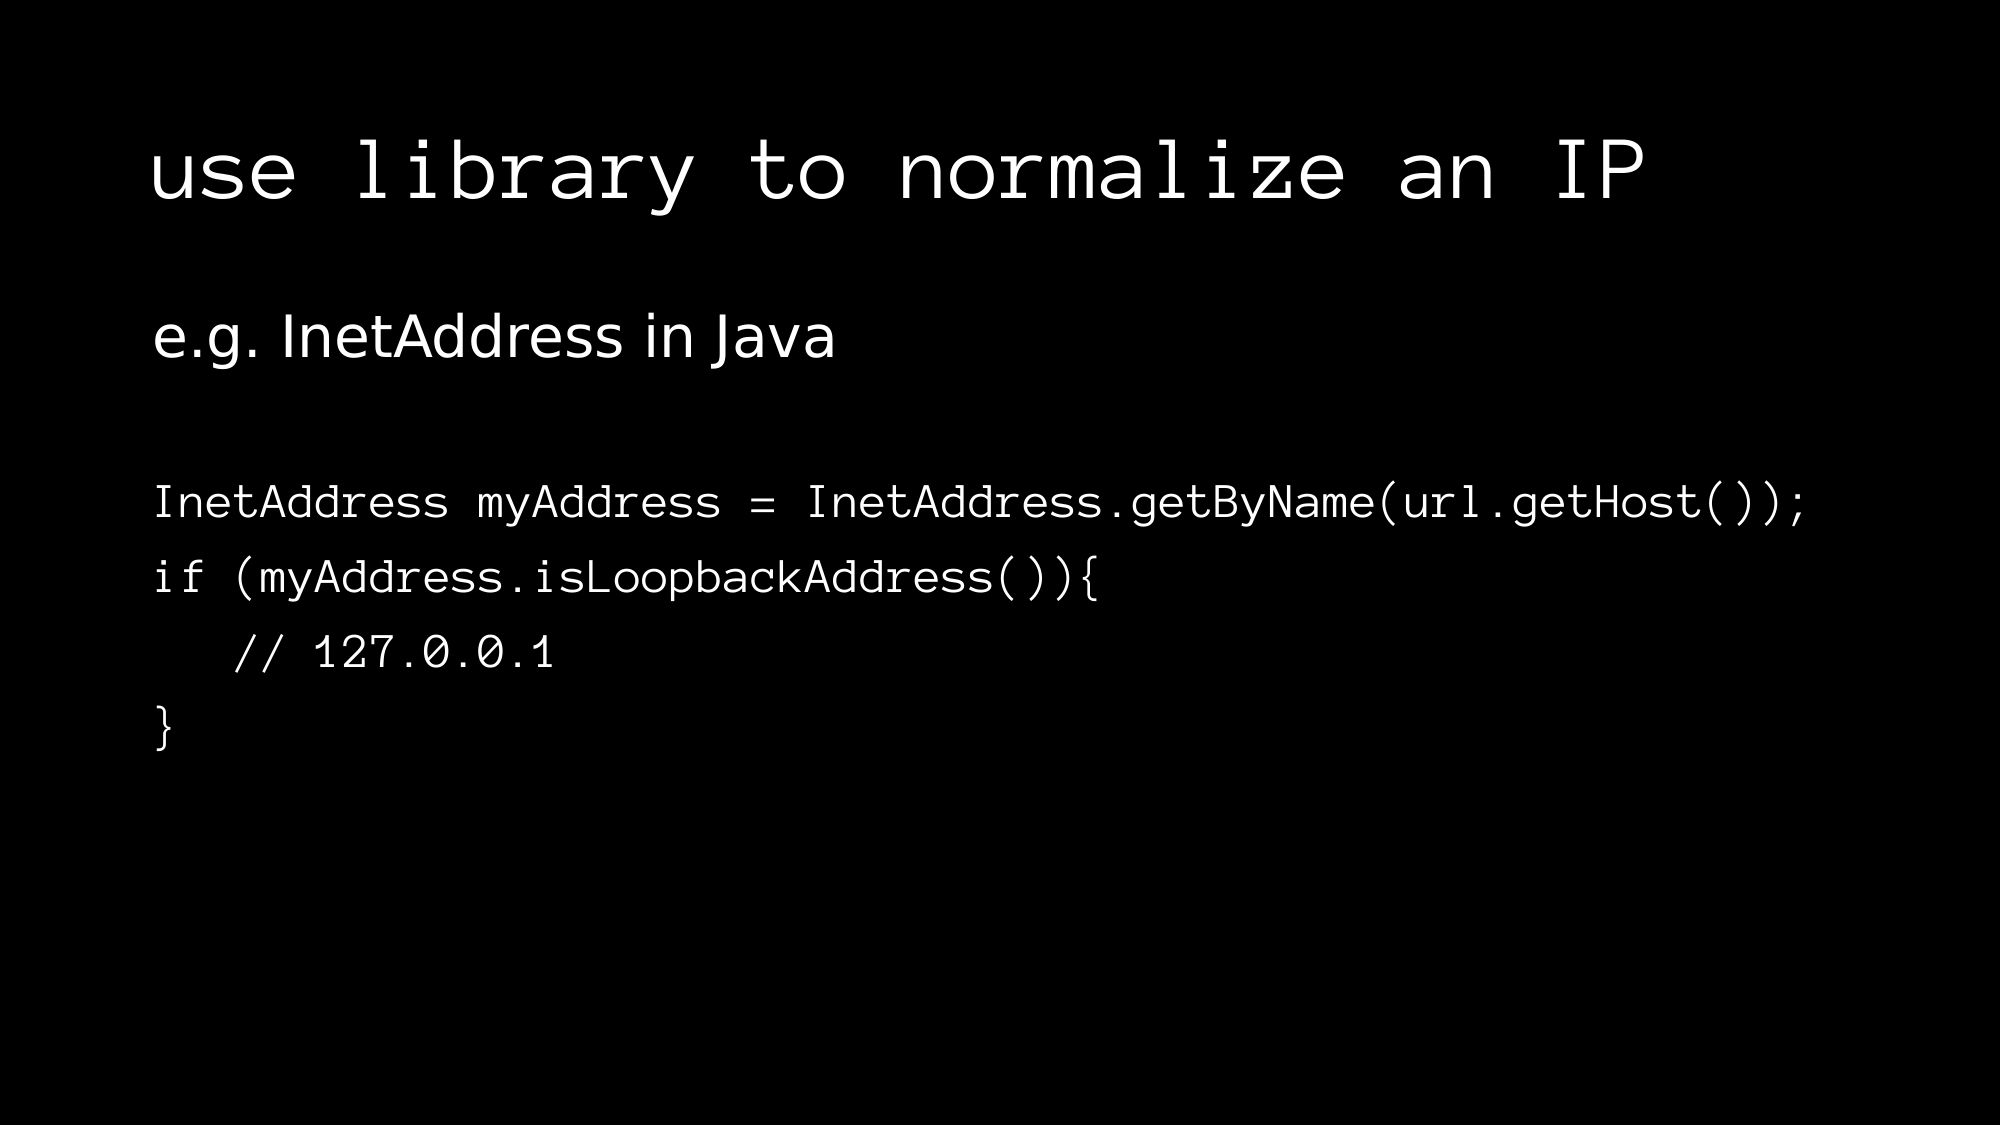

# use library to normalize an IP
e.g. InetAddress in Java

InetAddress myAddress = InetAddress.getByName(url.getHost());
if (myAddress.isLoopbackAddress()){
   // 127.0.0.1
}